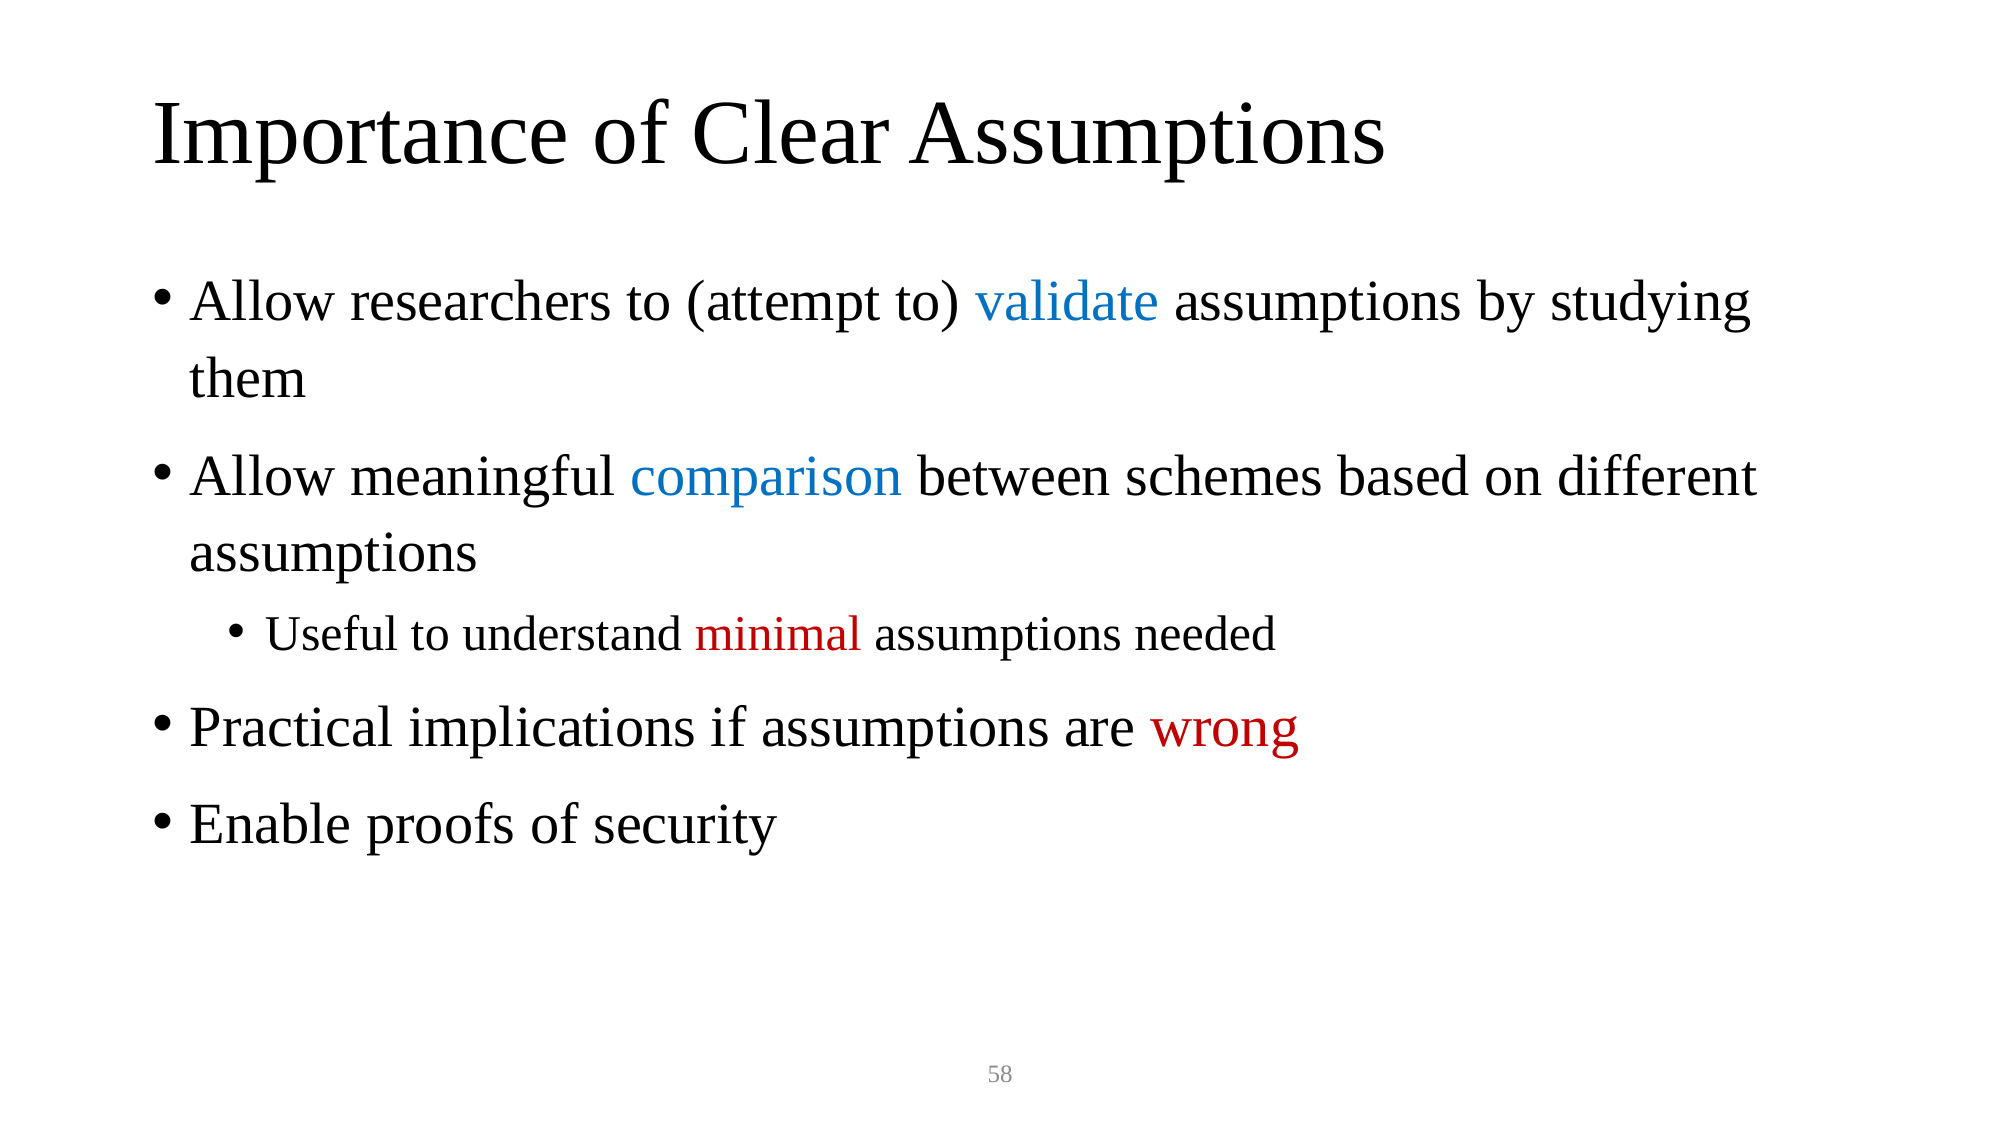

# Importance of Clear Assumptions
Allow researchers to (attempt to) validate assumptions by studying them
Allow meaningful comparison between schemes based on different assumptions
Useful to understand minimal assumptions needed
Practical implications if assumptions are wrong
Enable proofs of security
58